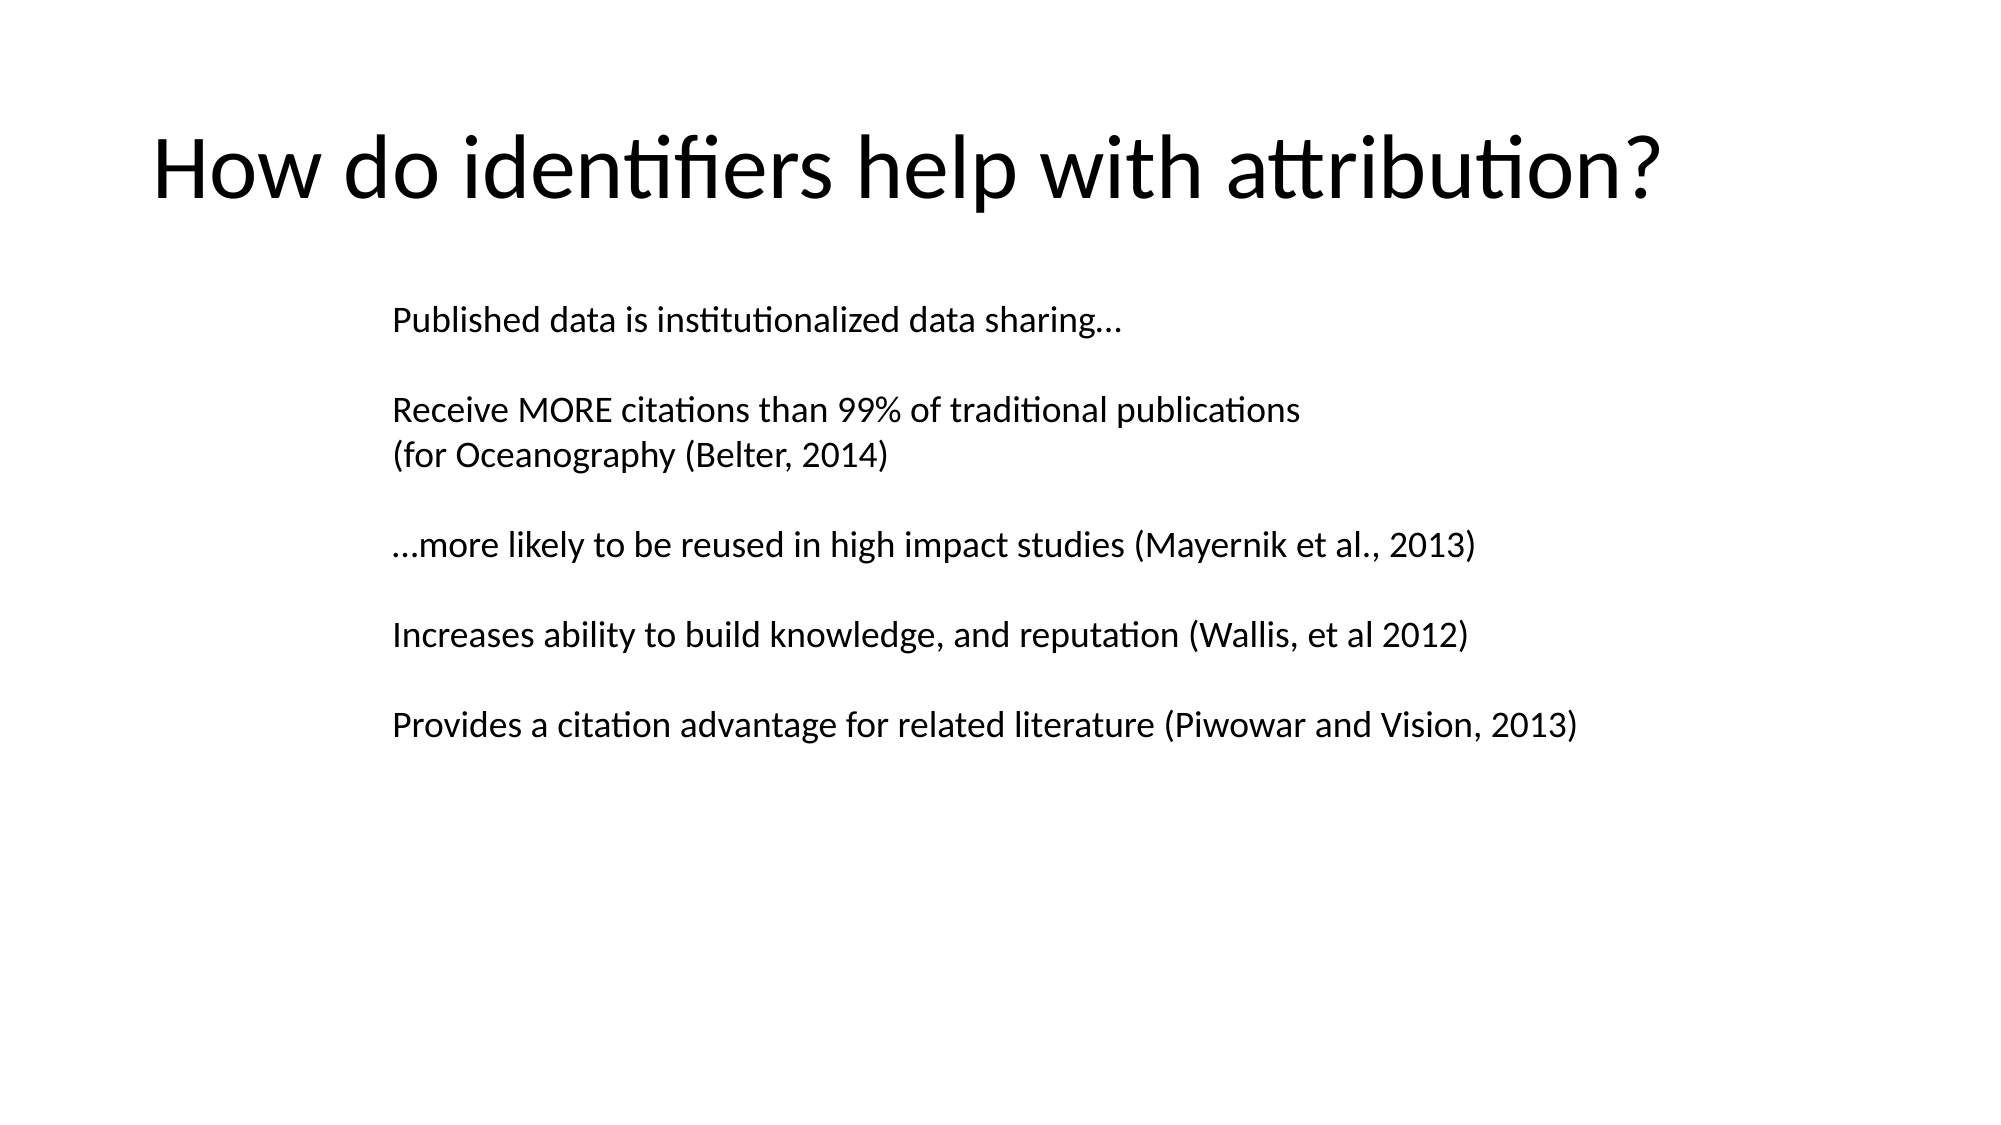

# How do identifiers help with attribution?
Published data is institutionalized data sharing…

Receive MORE citations than 99% of traditional publications
(for Oceanography (Belter, 2014)

…more likely to be reused in high impact studies (Mayernik et al., 2013)

Increases ability to build knowledge, and reputation (Wallis, et al 2012)

Provides a citation advantage for related literature (Piwowar and Vision, 2013)